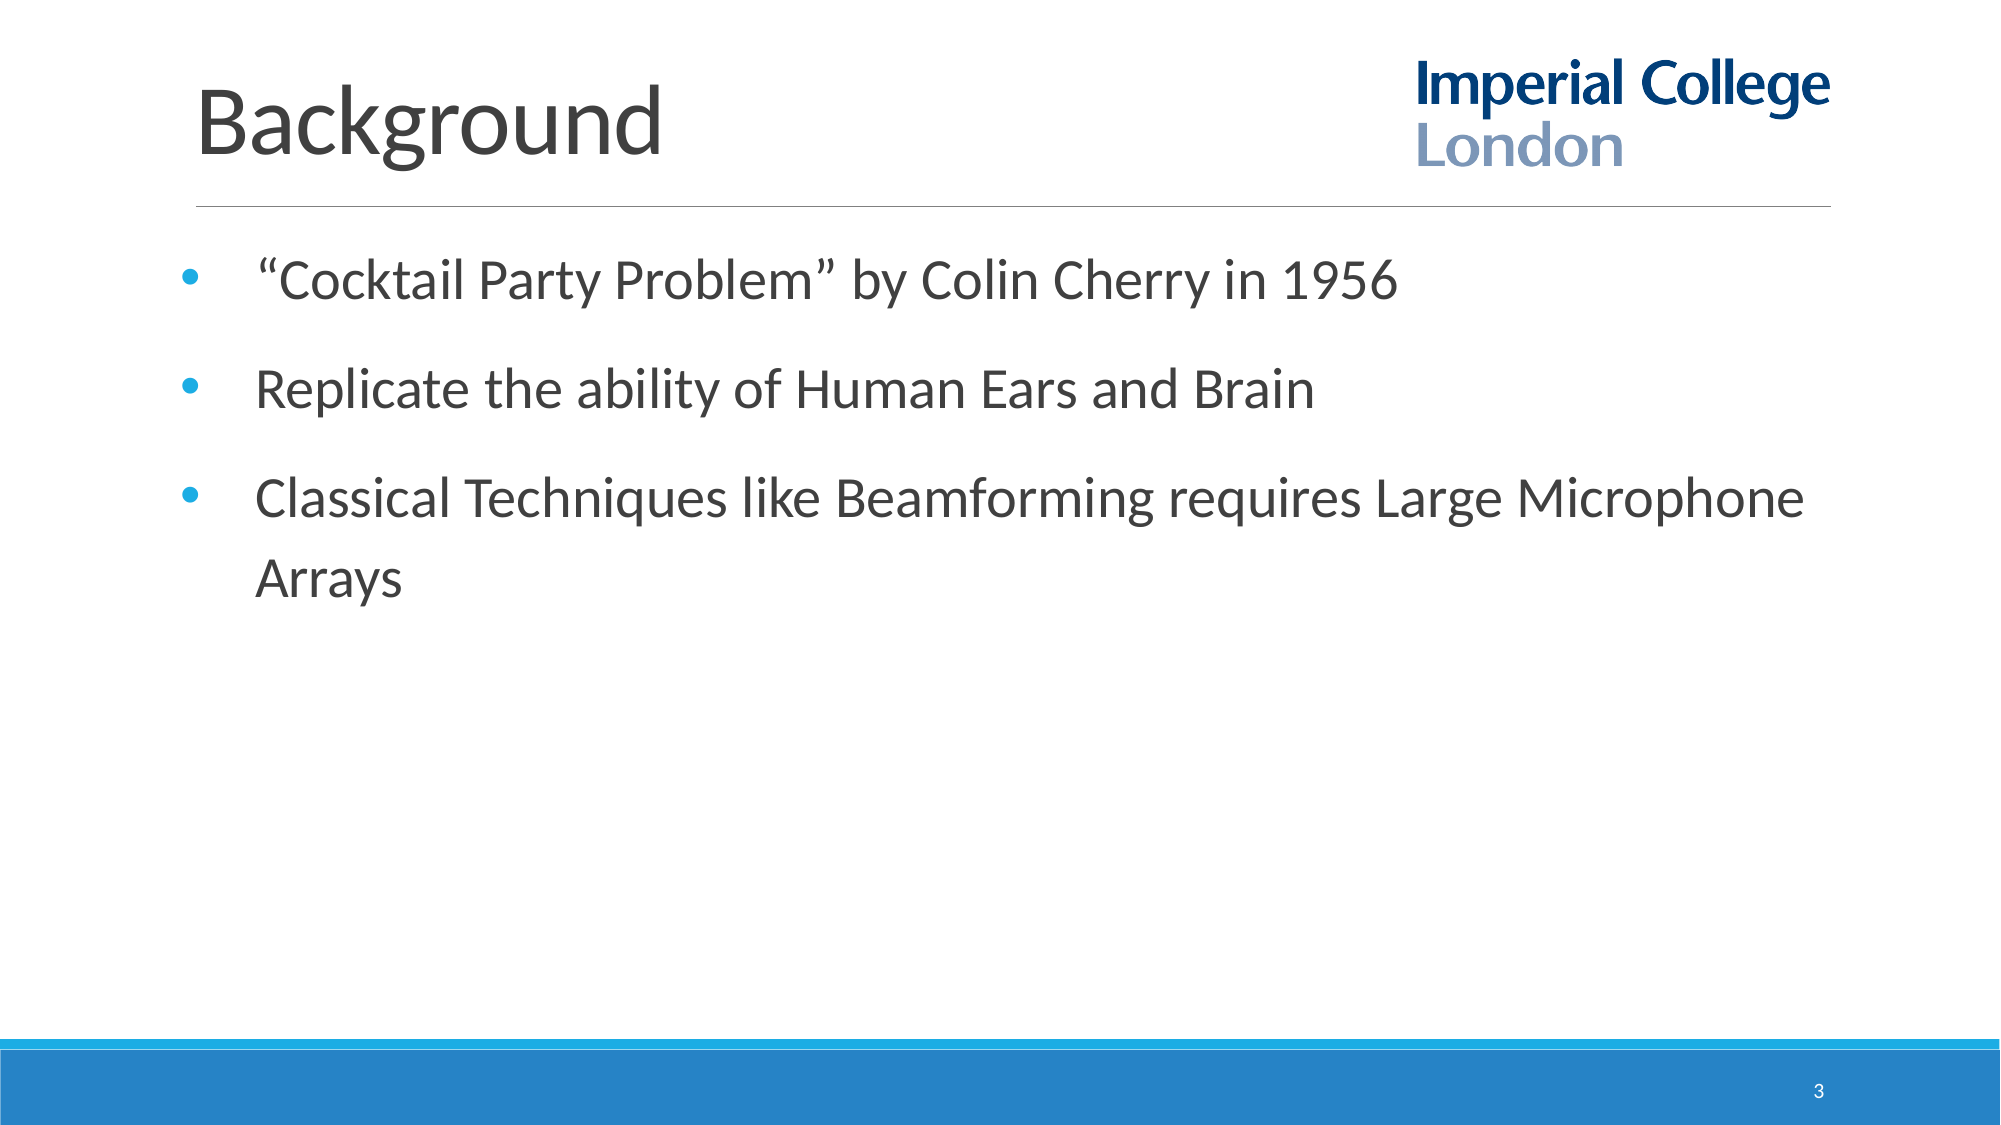

# Background
“Cocktail Party Problem” by Colin Cherry in 1956
Replicate the ability of Human Ears and Brain
Classical Techniques like Beamforming requires Large Microphone Arrays

3